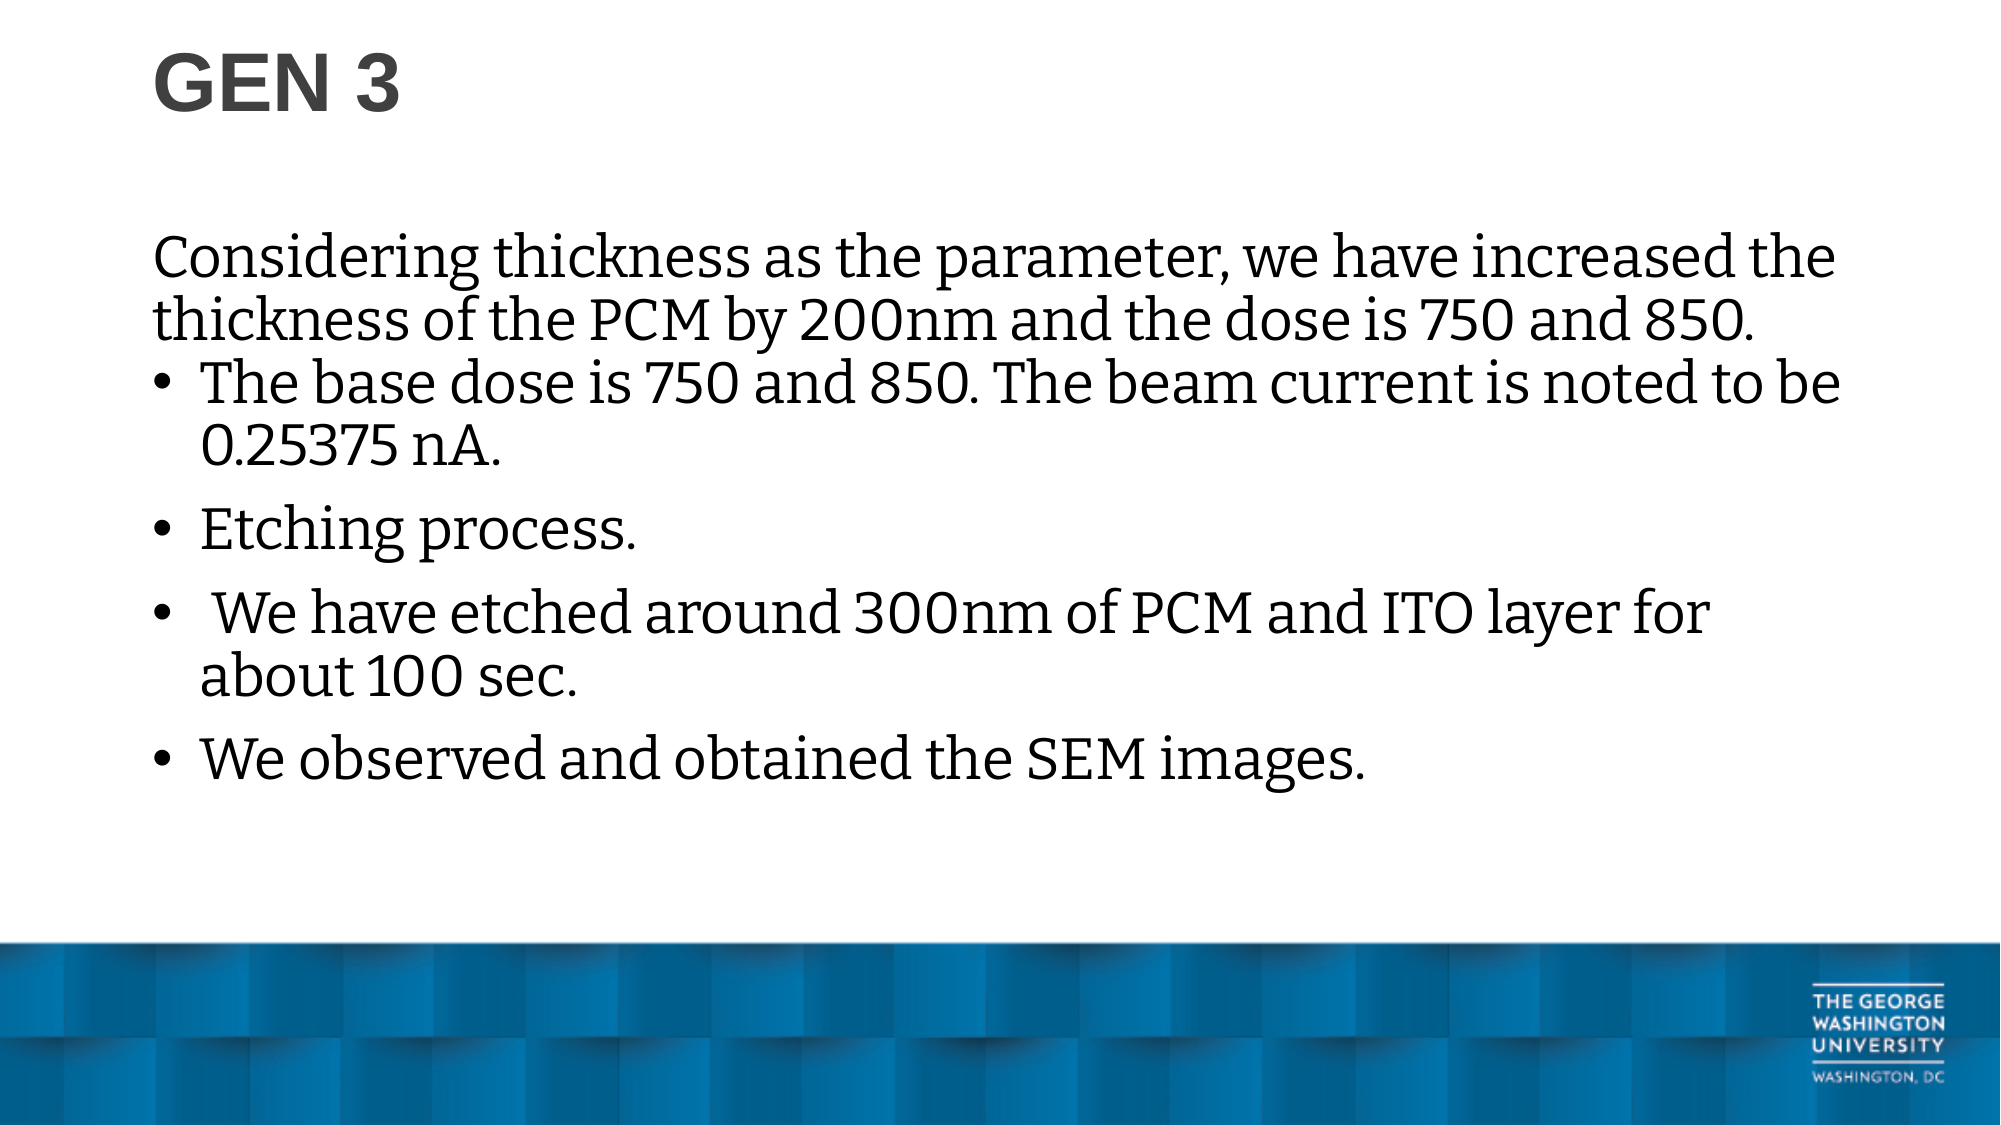

# GEN 3
Considering thickness as the parameter, we have increased the thickness of the PCM by 200nm and the dose is 750 and 850.
The base dose is 750 and 850. The beam current is noted to be 0.25375 nA.
Etching process.
 We have etched around 300nm of PCM and ITO layer for about 100 sec.
We observed and obtained the SEM images.